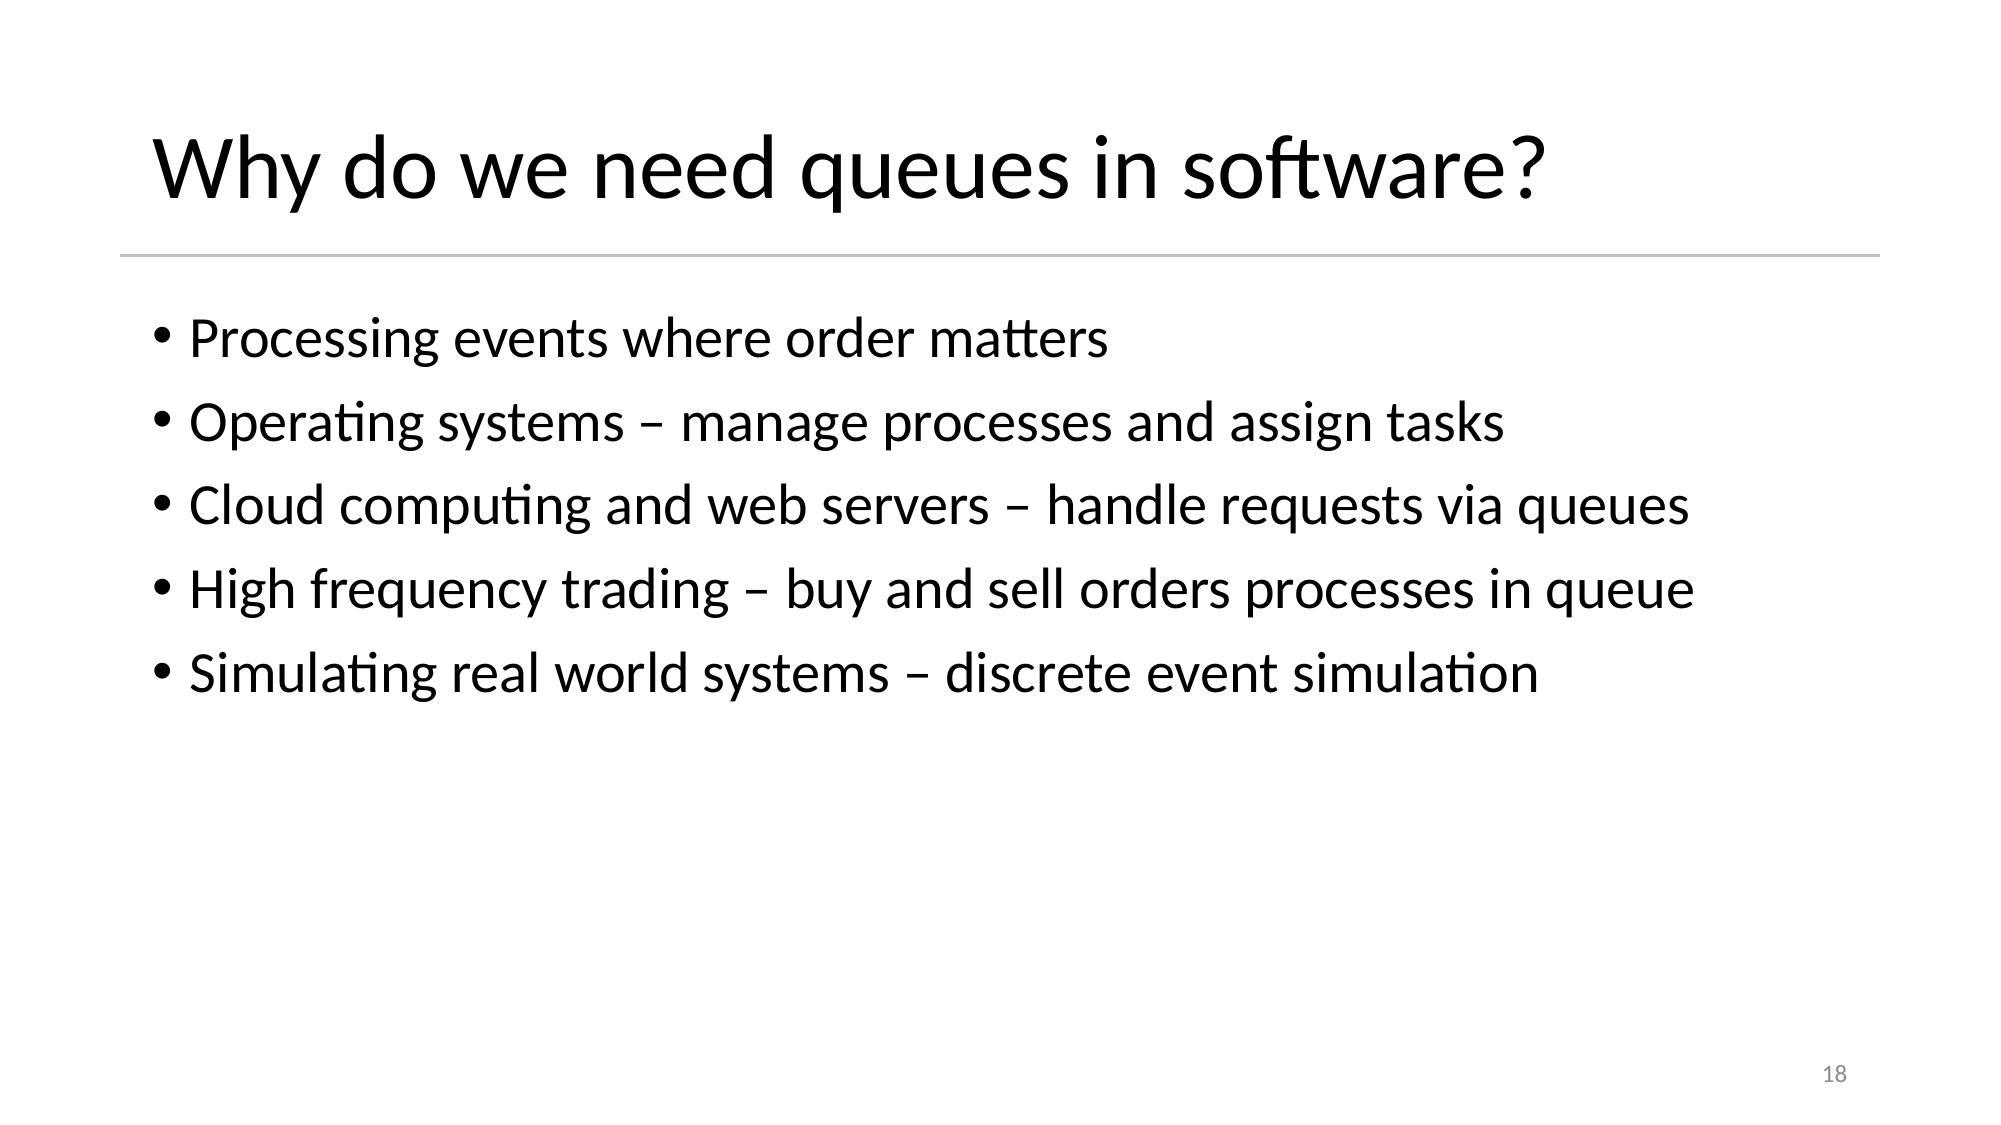

# Why do we need queues in software?
Processing events where order matters
Operating systems – manage processes and assign tasks
Cloud computing and web servers – handle requests via queues
High frequency trading – buy and sell orders processes in queue
Simulating real world systems – discrete event simulation
18